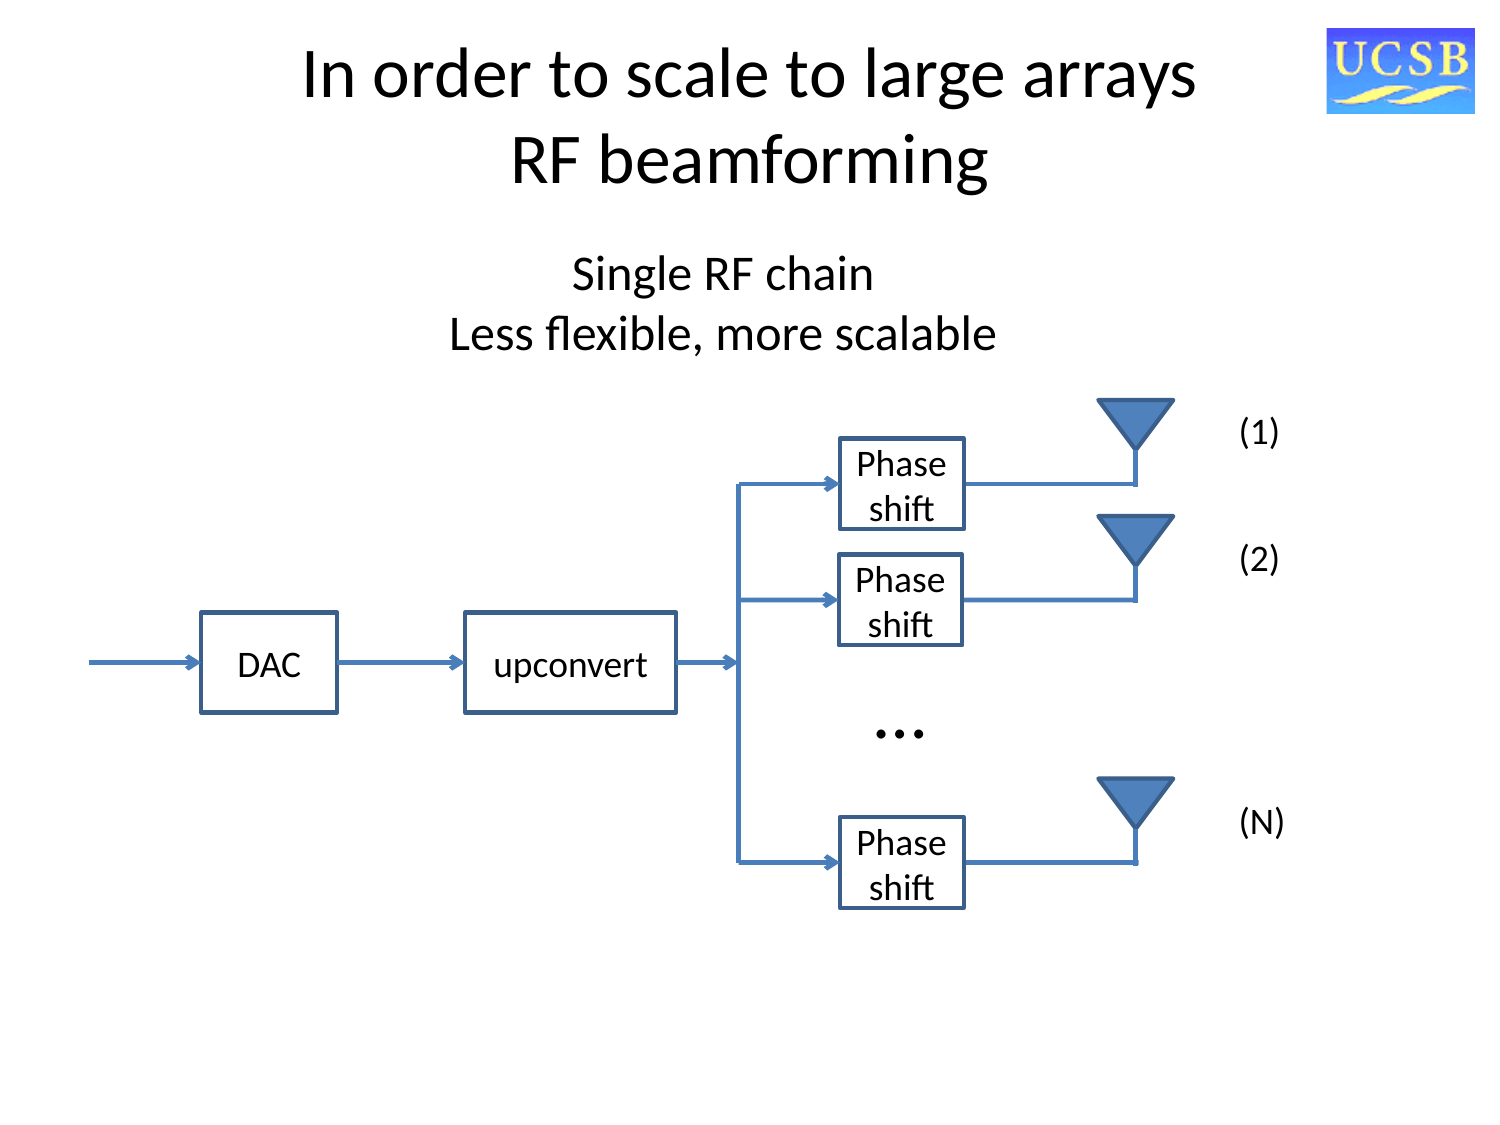

# In order to scale to large arrays RF beamforming
Single RF chain
Less flexible, more scalable

(1)
Phase
shift

(2)
Phase
shift
DAC
upconvert
…

(N)
Phase
shift